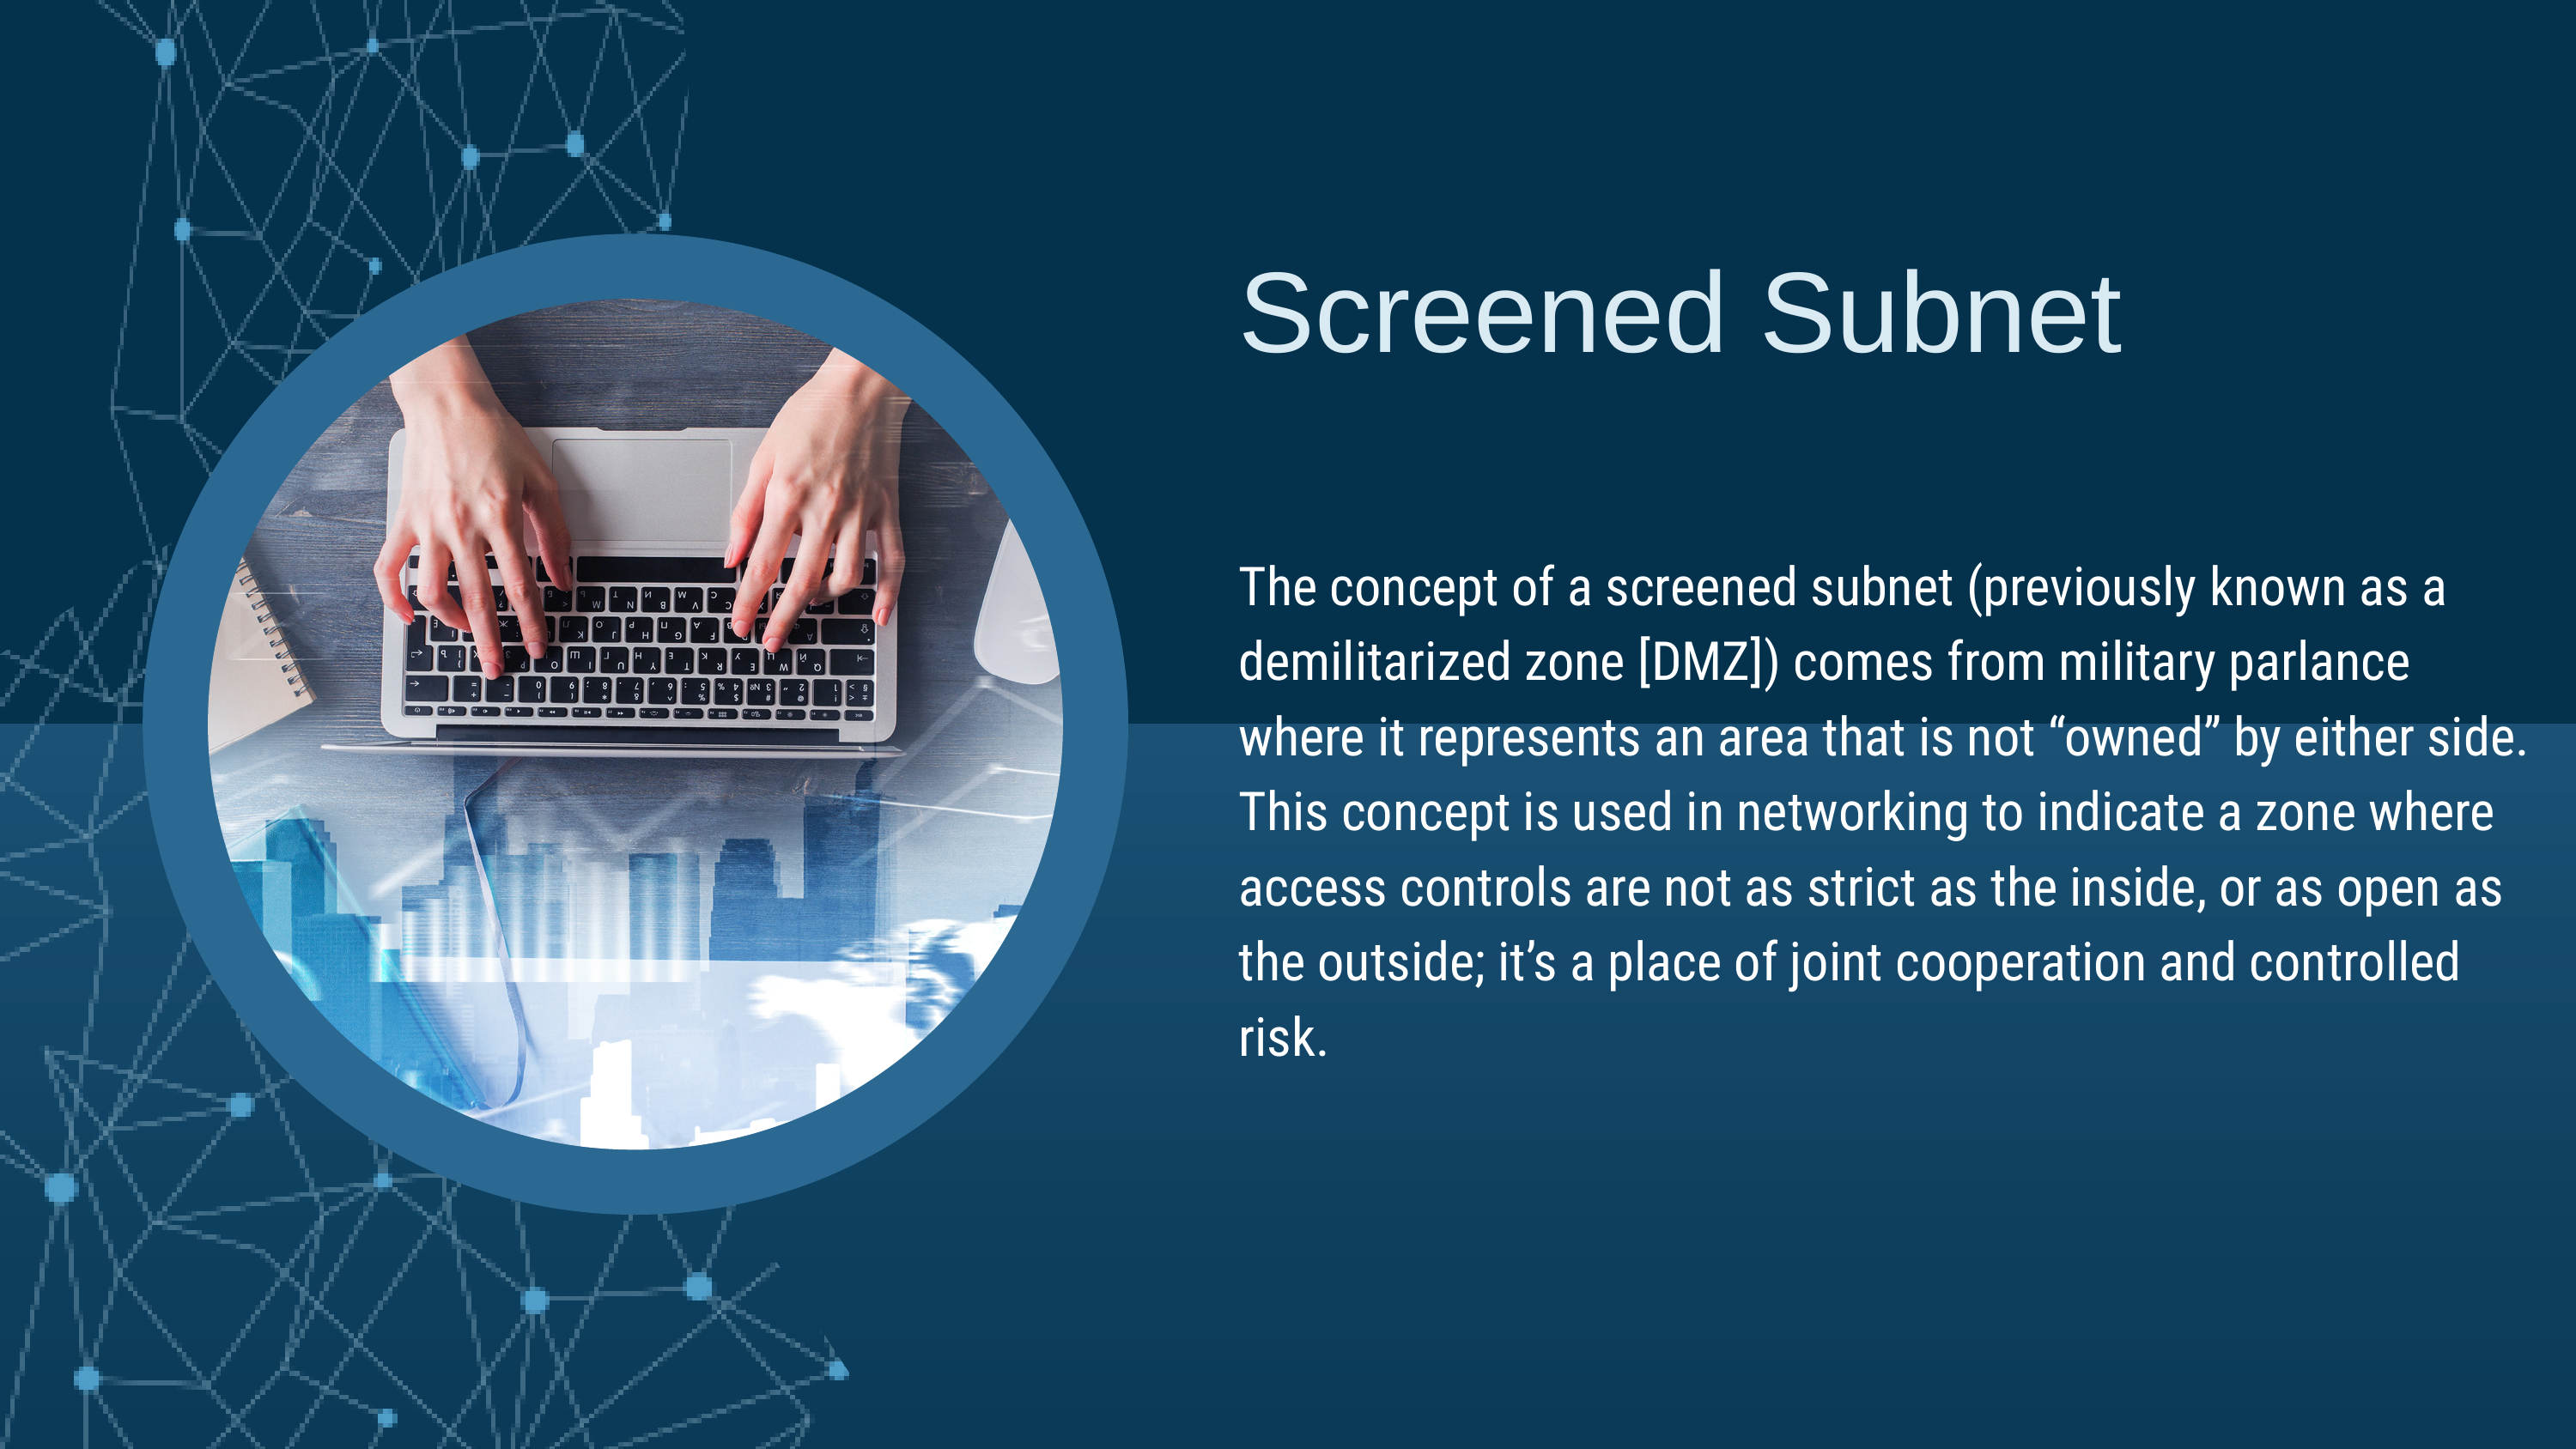

Screened Subnet

The concept of a screened subnet (previously known as a demilitarized zone [DMZ]) comes from military parlance where it represents an area that is not “owned” by either side. This concept is used in networking to indicate a zone where access controls are not as strict as the inside, or as open as the outside; it’s a place of joint cooperation and controlled risk.